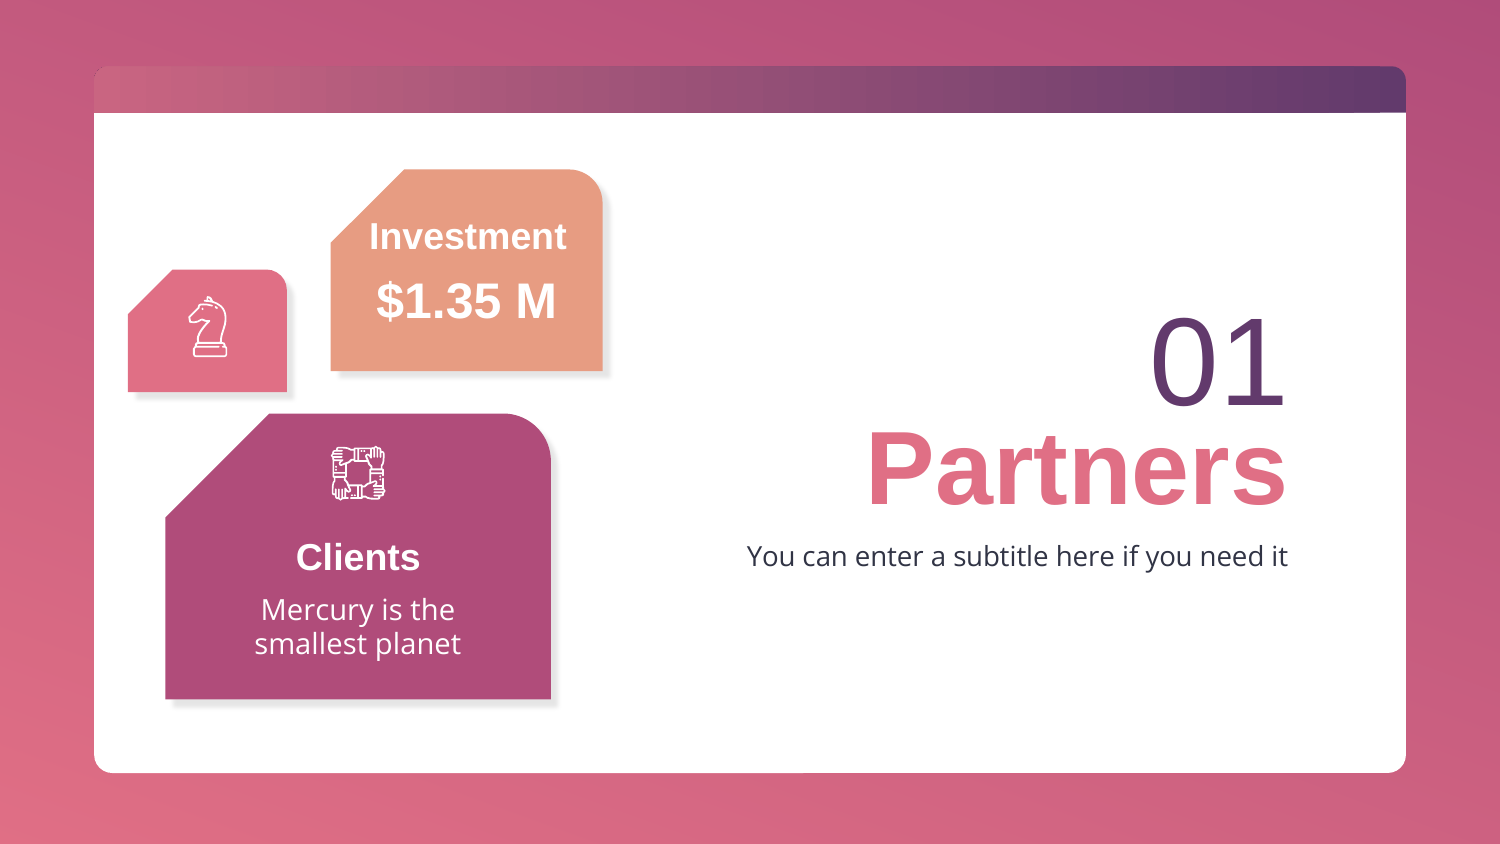

Investment
$1.35 M

01

Clients
Mercury is the smallest planet
# Partners
You can enter a subtitle here if you need it